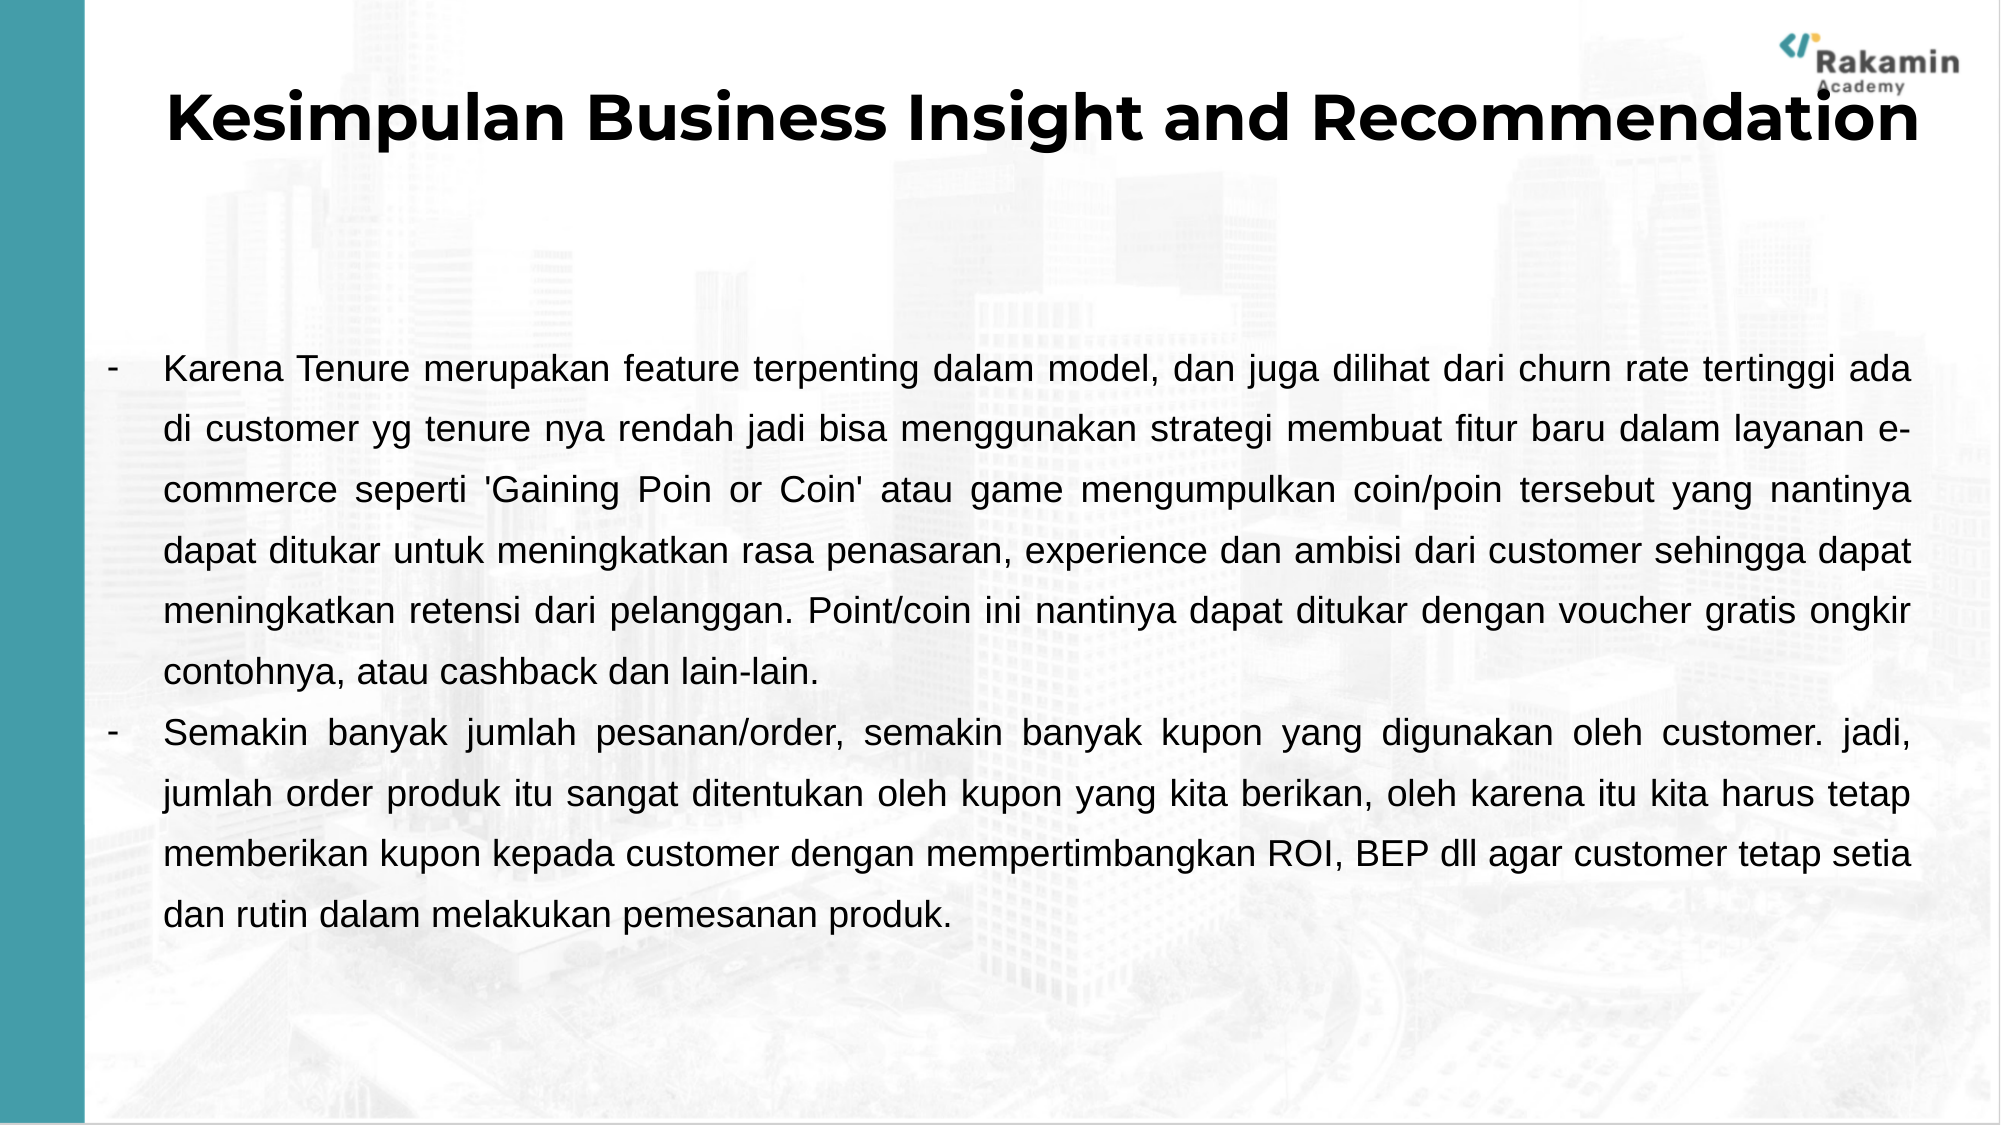

# Kesimpulan Business Insight and Recommendation
Karena Tenure merupakan feature terpenting dalam model, dan juga dilihat dari churn rate tertinggi ada di customer yg tenure nya rendah jadi bisa menggunakan strategi membuat fitur baru dalam layanan e-commerce seperti 'Gaining Poin or Coin' atau game mengumpulkan coin/poin tersebut yang nantinya dapat ditukar untuk meningkatkan rasa penasaran, experience dan ambisi dari customer sehingga dapat meningkatkan retensi dari pelanggan. Point/coin ini nantinya dapat ditukar dengan voucher gratis ongkir contohnya, atau cashback dan lain-lain.
Semakin banyak jumlah pesanan/order, semakin banyak kupon yang digunakan oleh customer. jadi, jumlah order produk itu sangat ditentukan oleh kupon yang kita berikan, oleh karena itu kita harus tetap memberikan kupon kepada customer dengan mempertimbangkan ROI, BEP dll agar customer tetap setia dan rutin dalam melakukan pemesanan produk.